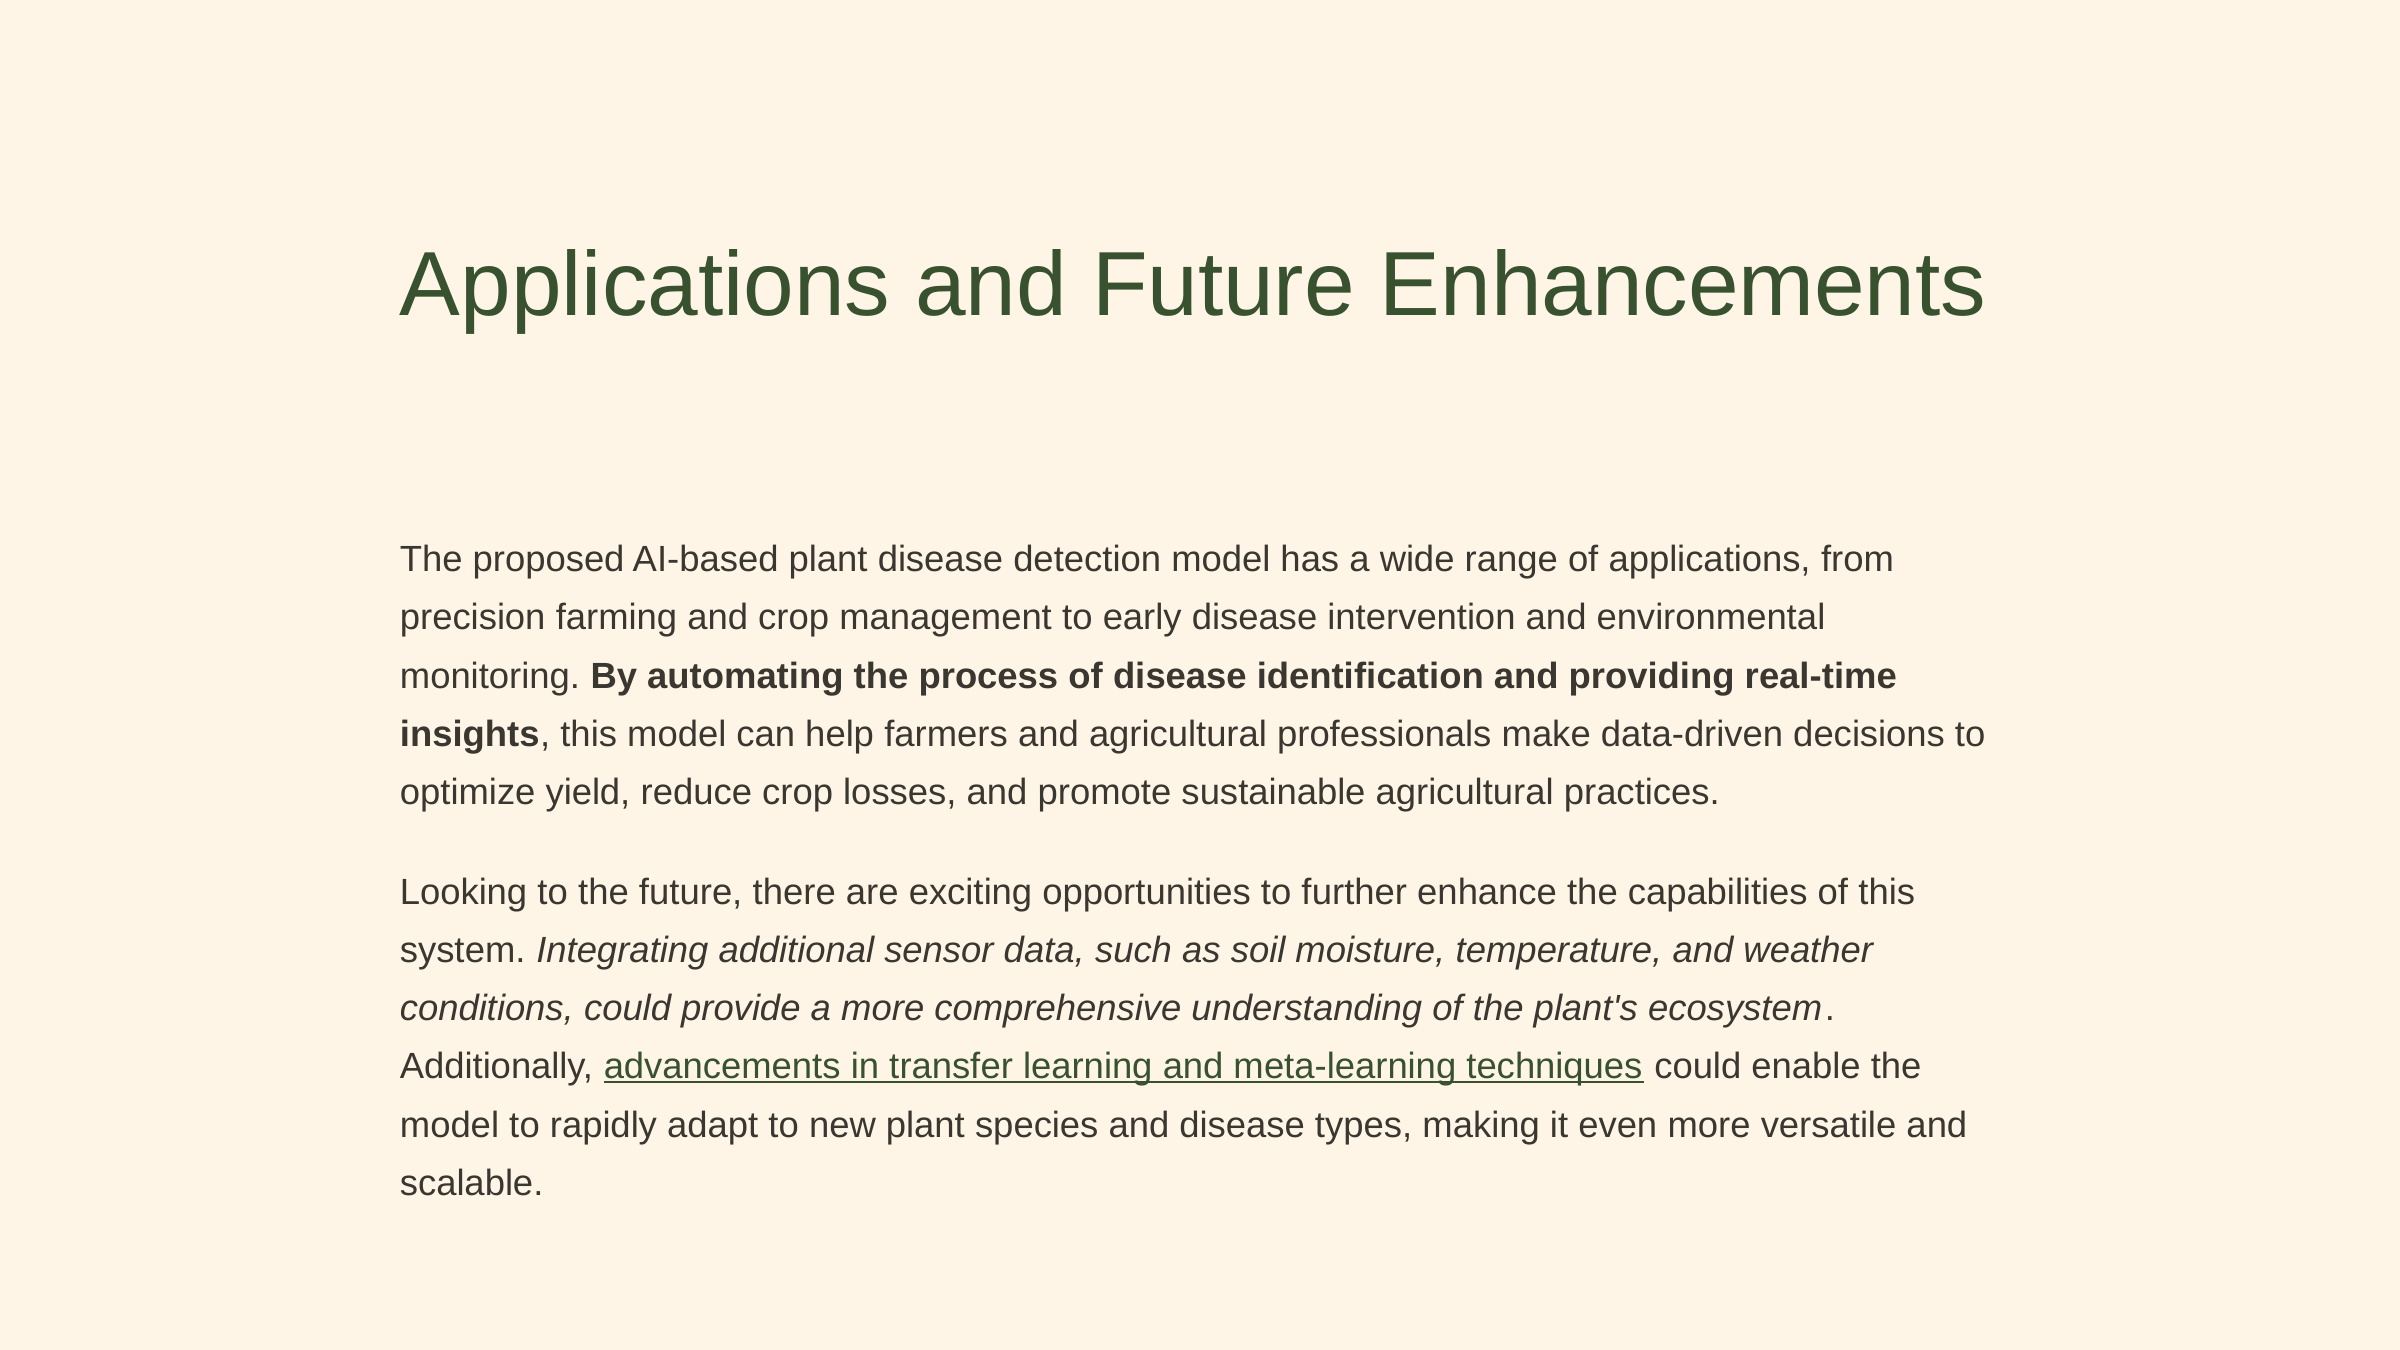

Applications and Future Enhancements
The proposed AI-based plant disease detection model has a wide range of applications, from precision farming and crop management to early disease intervention and environmental monitoring. By automating the process of disease identification and providing real-time insights, this model can help farmers and agricultural professionals make data-driven decisions to optimize yield, reduce crop losses, and promote sustainable agricultural practices.
Looking to the future, there are exciting opportunities to further enhance the capabilities of this system. Integrating additional sensor data, such as soil moisture, temperature, and weather conditions, could provide a more comprehensive understanding of the plant's ecosystem. Additionally, advancements in transfer learning and meta-learning techniques could enable the model to rapidly adapt to new plant species and disease types, making it even more versatile and scalable.